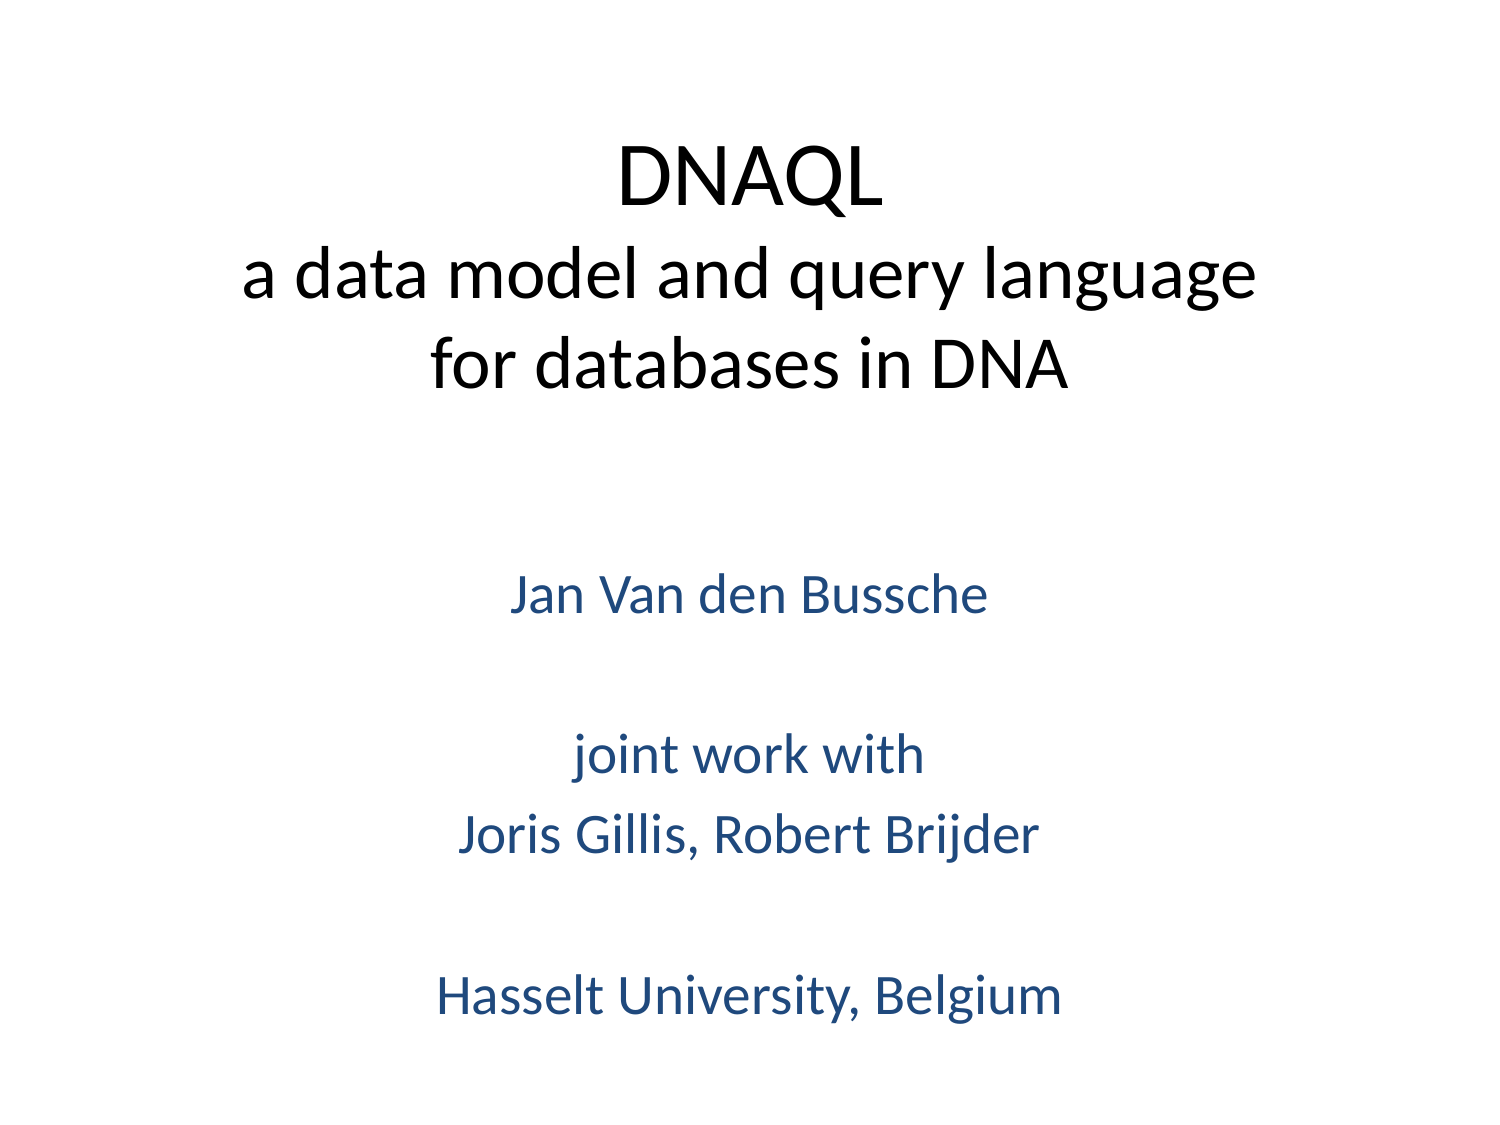

# DNAQL a data model and query language for databases in DNA
Jan Van den Bussche

joint work with
Joris Gillis, Robert Brijder

Hasselt University, Belgium